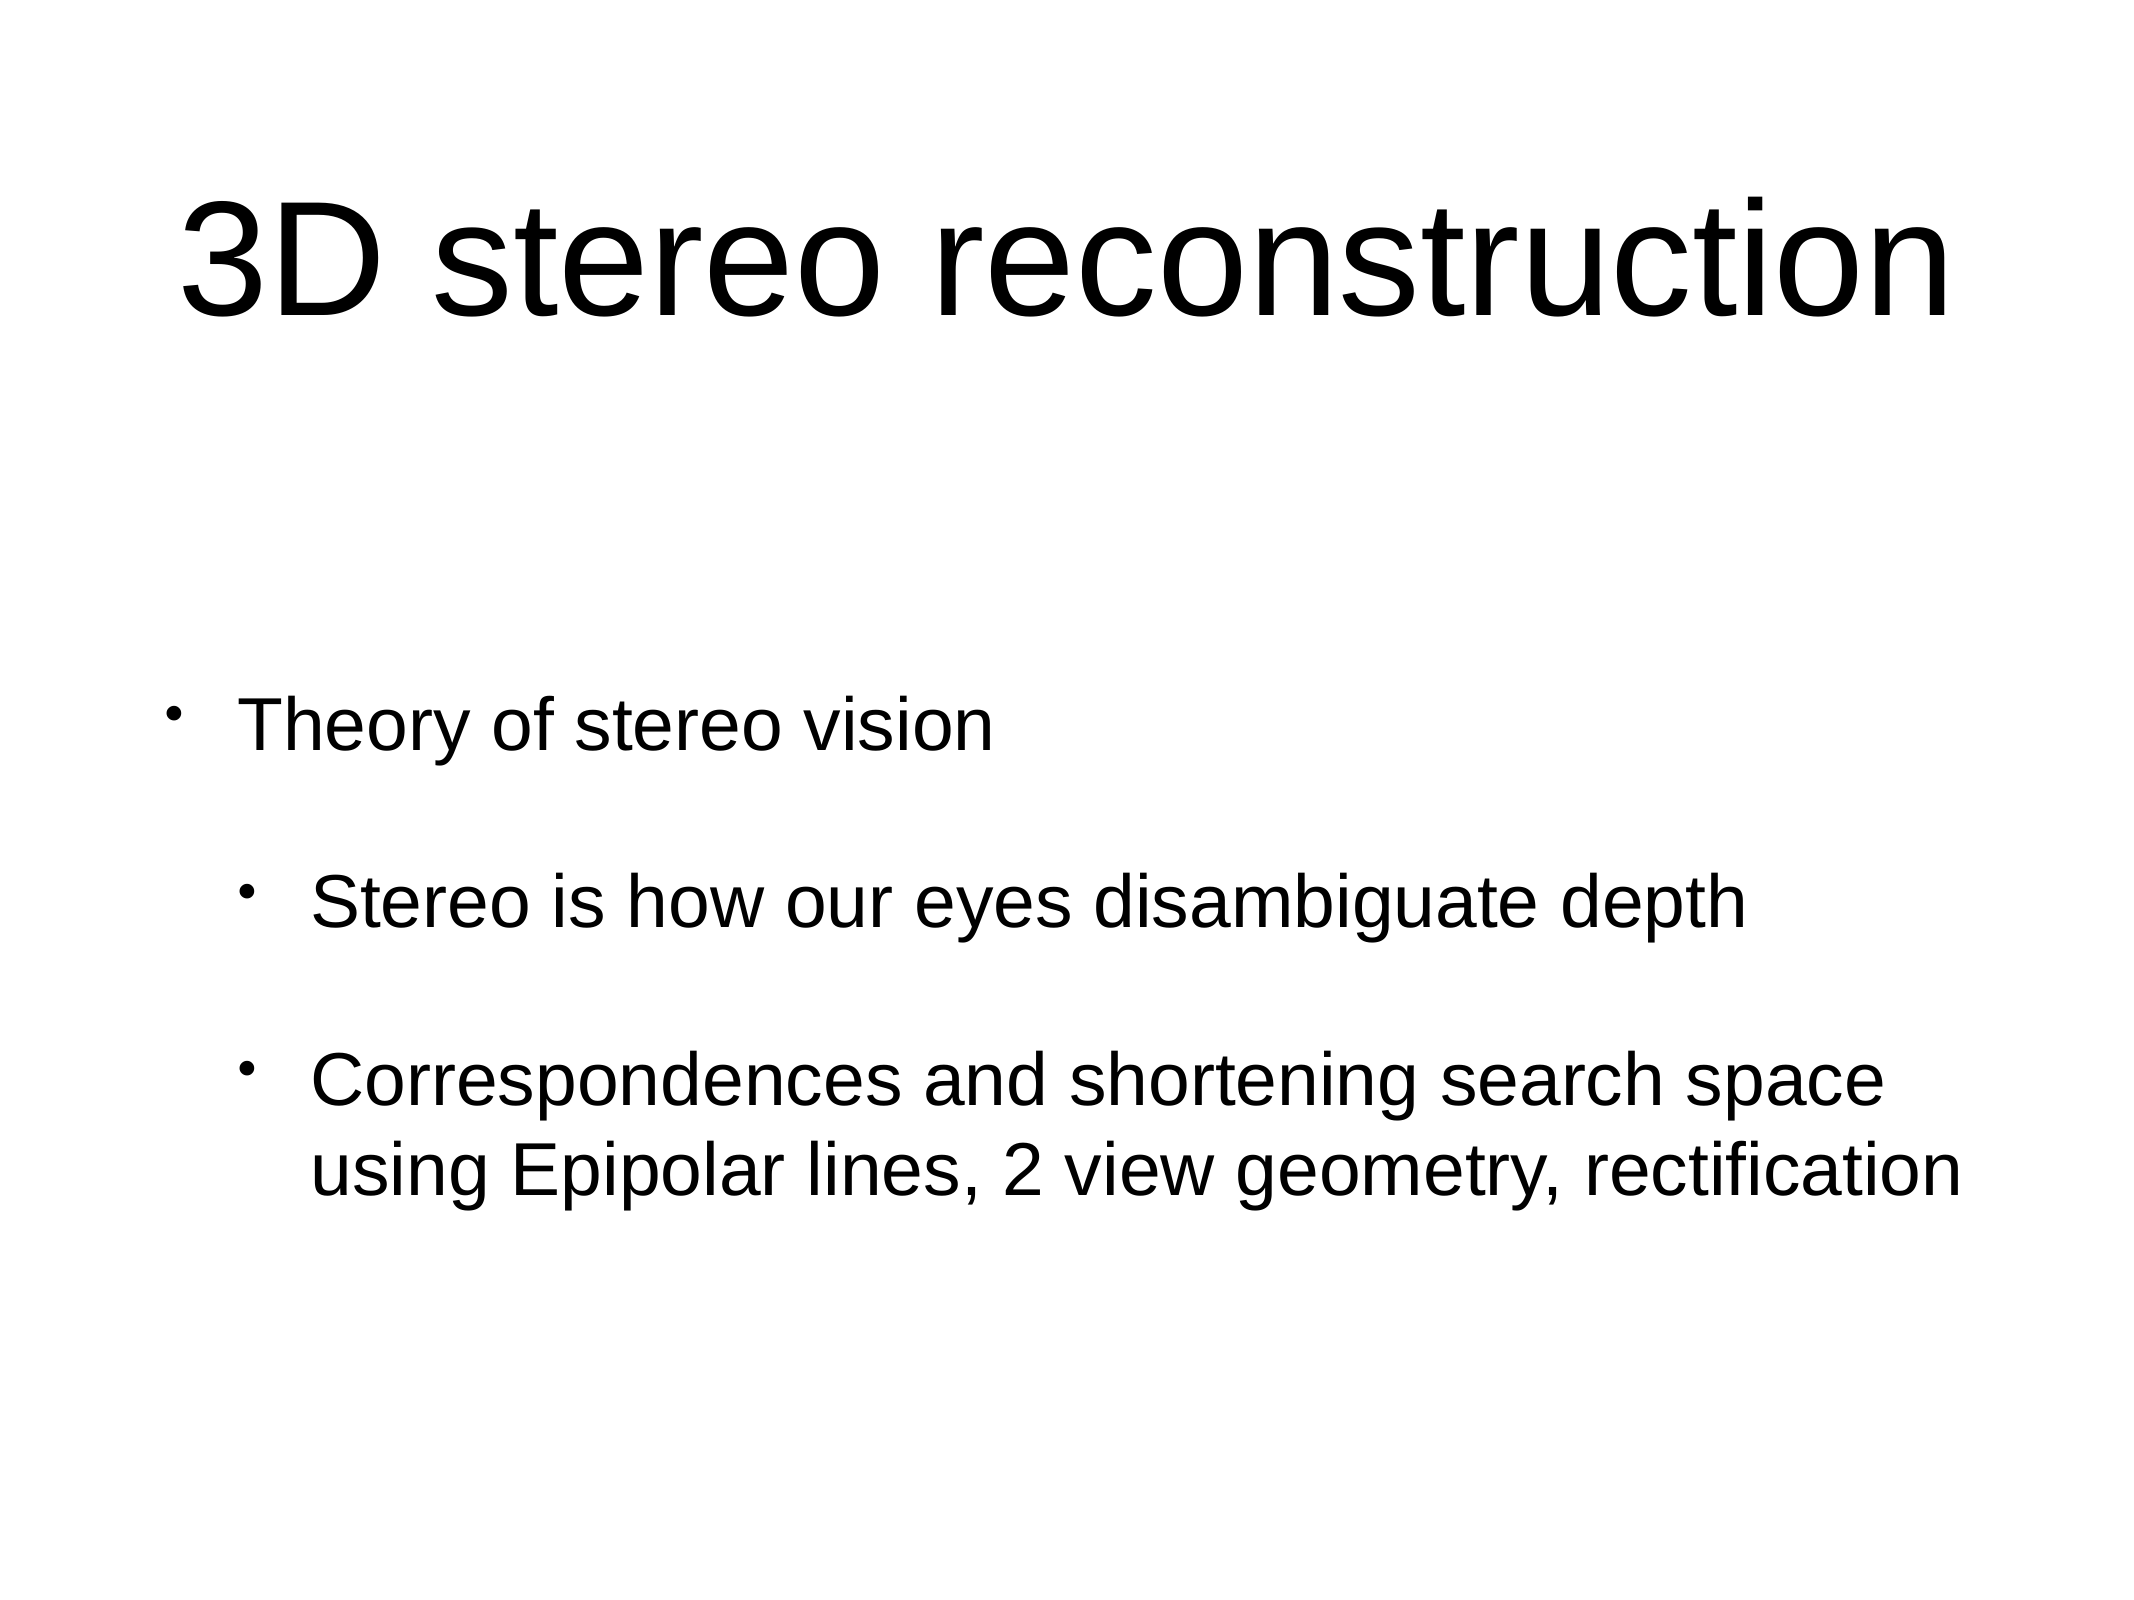

# 3D stereo reconstruction
Theory of stereo vision
Stereo is how our eyes disambiguate depth
Correspondences and shortening search space using Epipolar lines, 2 view geometry, rectification